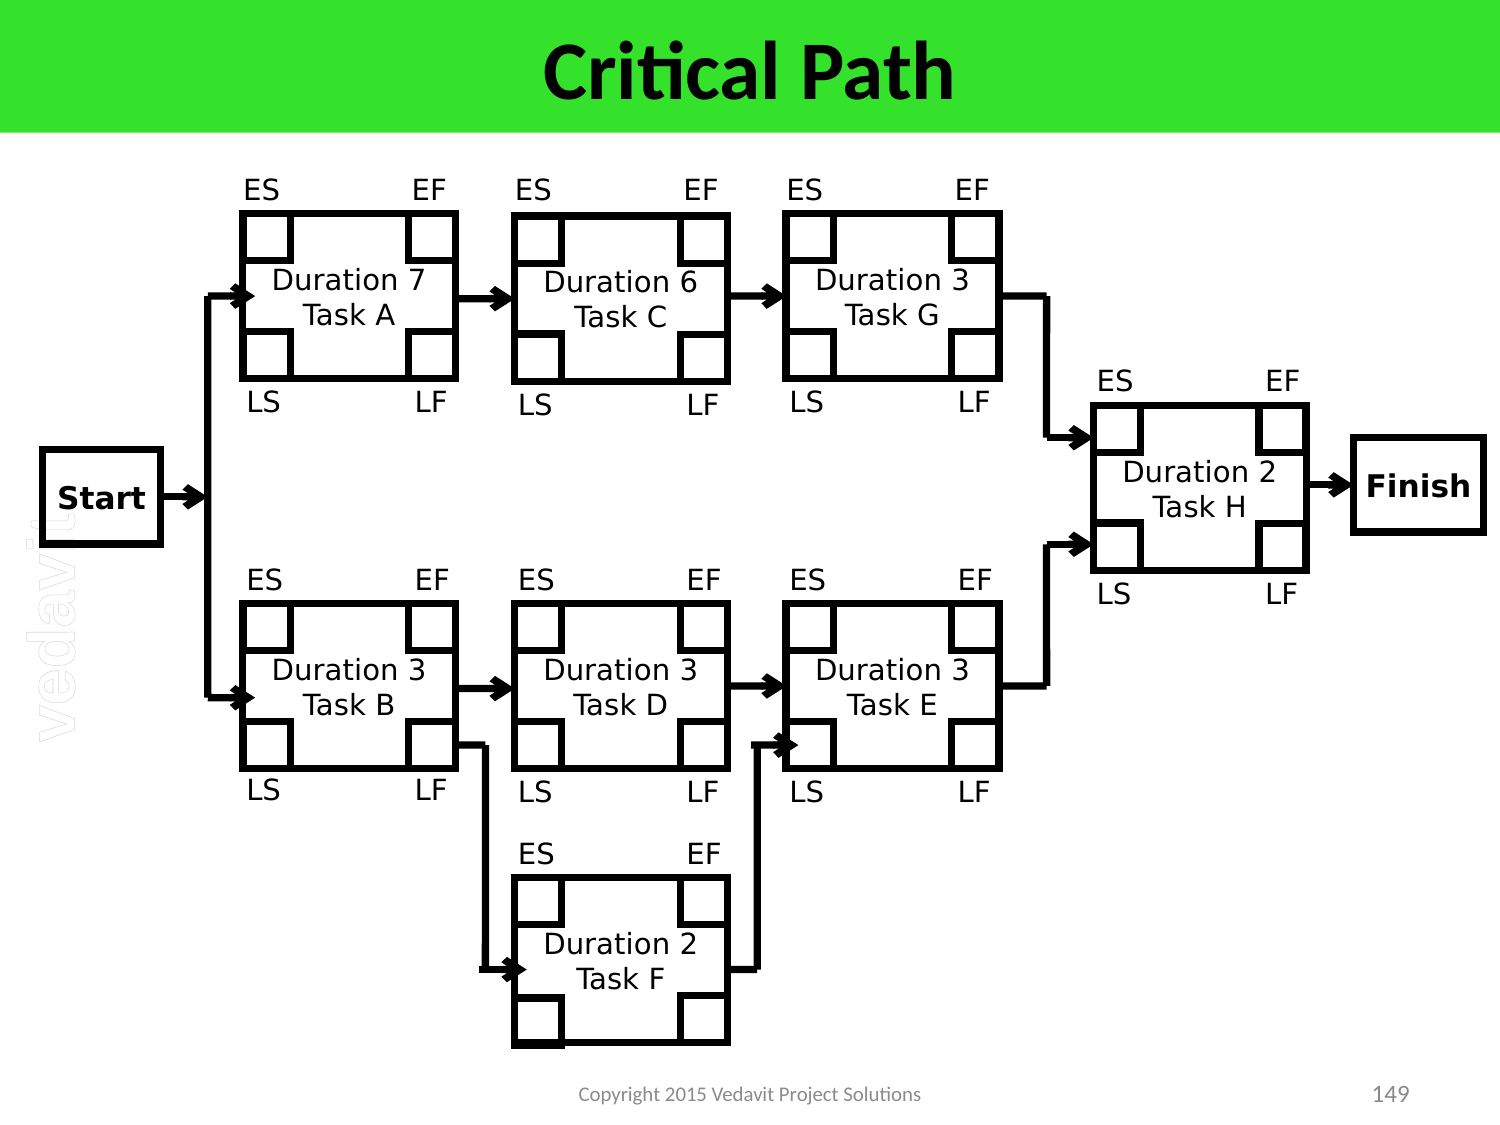

# Critical Path
ES	  EF
ES	  EF
ES	  EF
ES	  EF
ES	  EF
ES	  EF
Duration 7
Task A

Duration 3
Task G

Duration 6
Task C

ES	  EF
LS	  LF
LS	  LF
LS	  LF
Duration 2
Task H

Finish
Start

ES	  EF
ES	  EF
ES	  EF
LS	  LF
Duration 3
Task B

Duration 3
Task D

Duration 3
Task E

LS	  LF
LS	  LF
LS	  LF
ES	  EF
Duration 2
Task F

Copyright 2015 Vedavit Project Solutions
149
LS	  LF